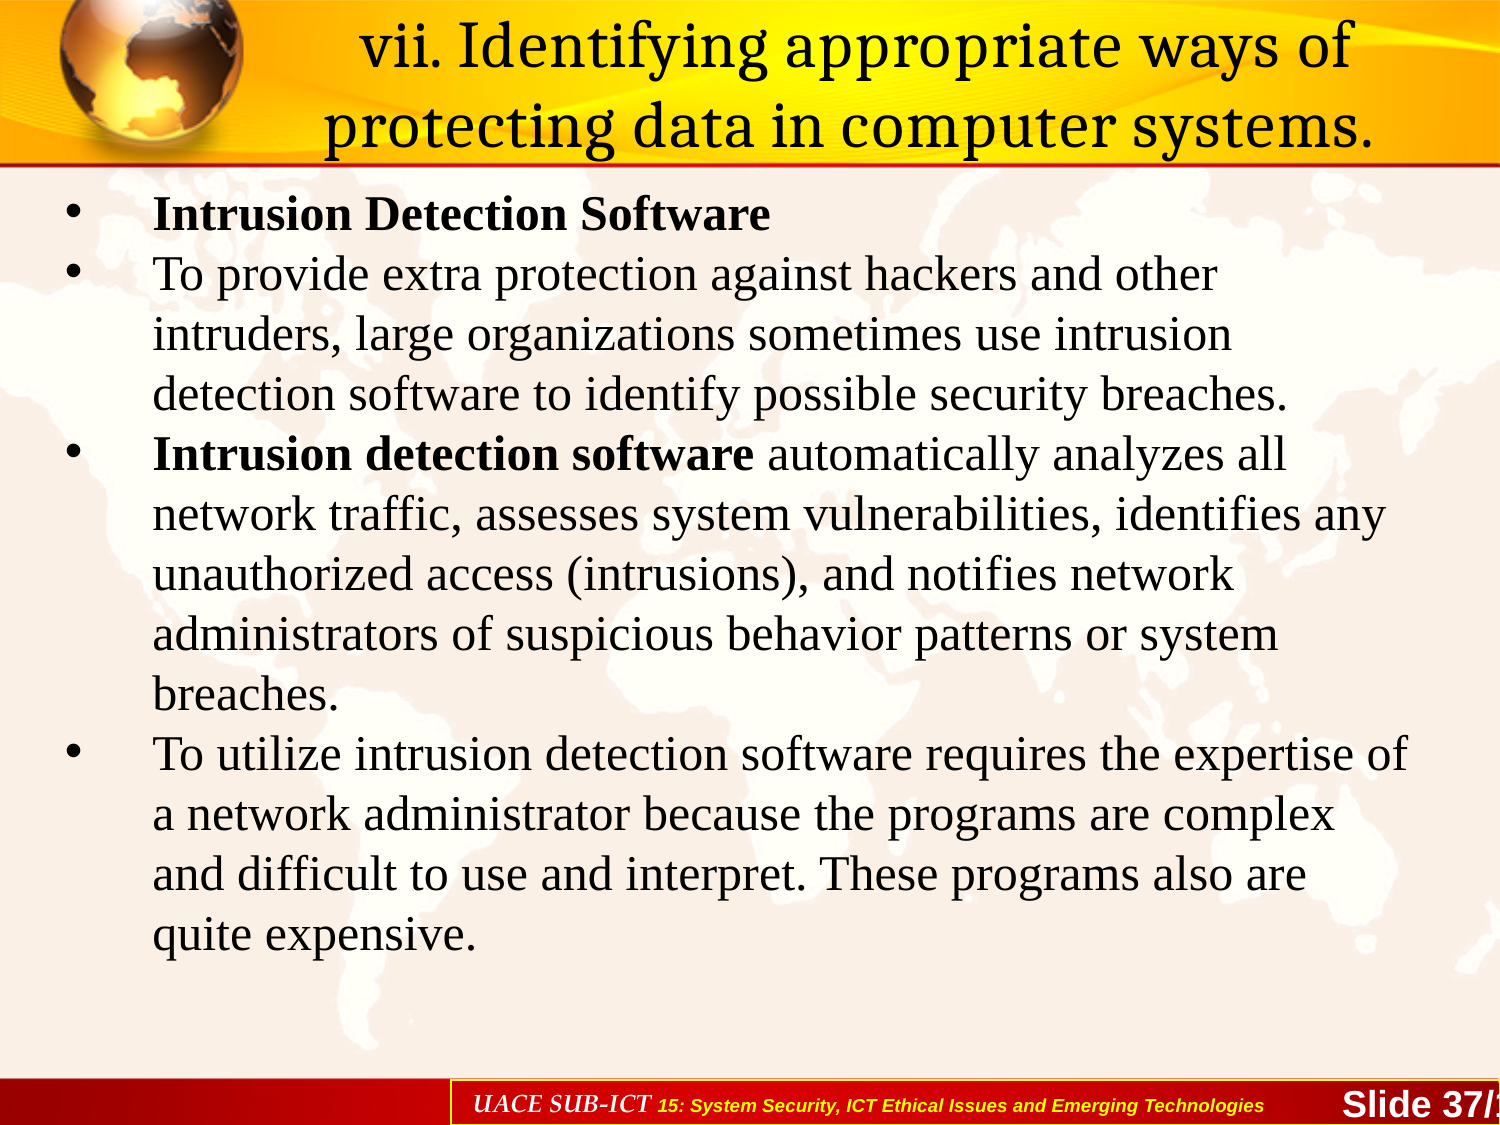

# vii. Identifying appropriate ways of protecting data in computer systems.
Intrusion Detection Software
To provide extra protection against hackers and other intruders, large organizations sometimes use intrusion detection software to identify possible security breaches.
Intrusion detection software automatically analyzes all network traffic, assesses system vulnerabilities, identifies any unauthorized access (intrusions), and notifies network administrators of suspicious behavior patterns or system breaches.
To utilize intrusion detection software requires the expertise of a network administrator because the programs are complex and difficult to use and interpret. These programs also are quite expensive.